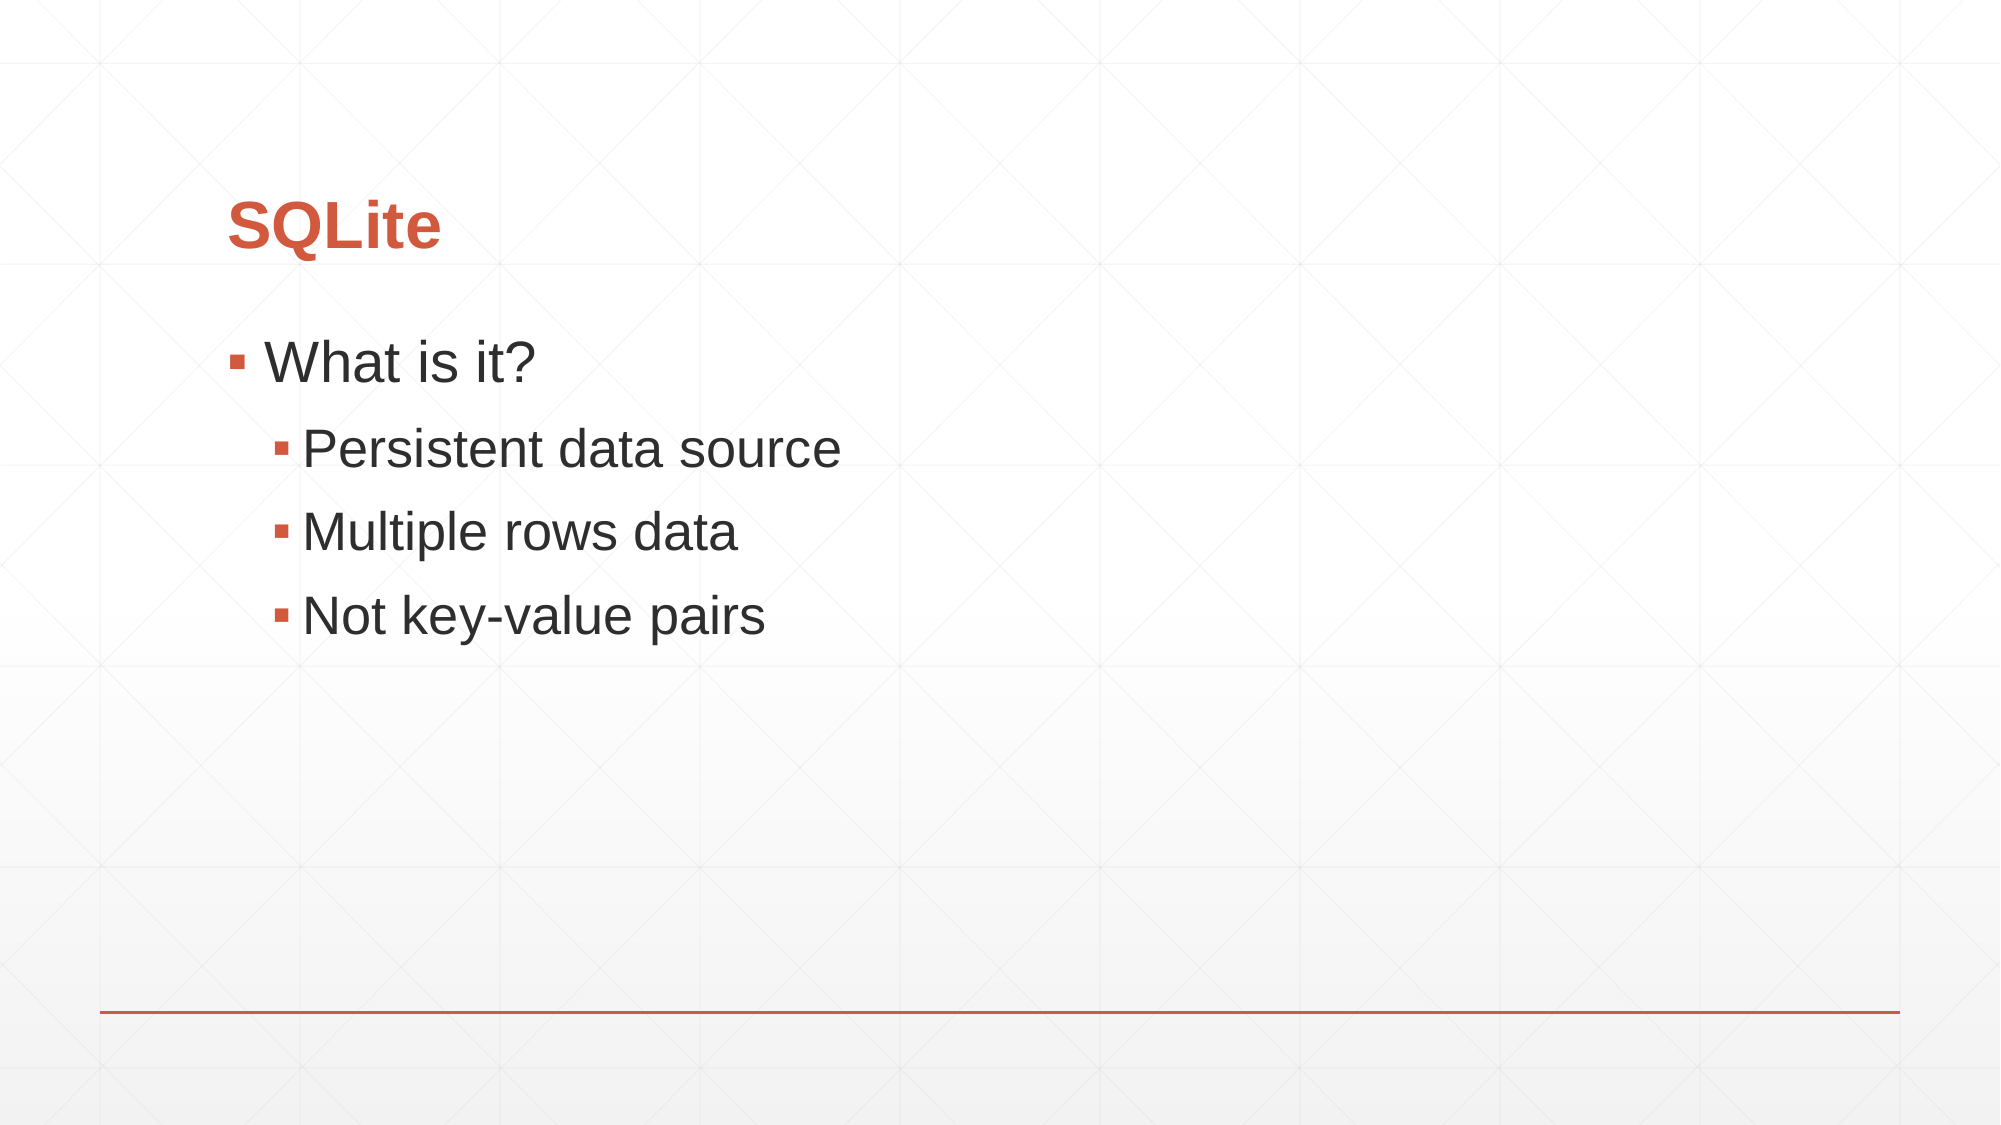

# SQLite
What is it?
Persistent data source
Multiple rows data
Not key-value pairs